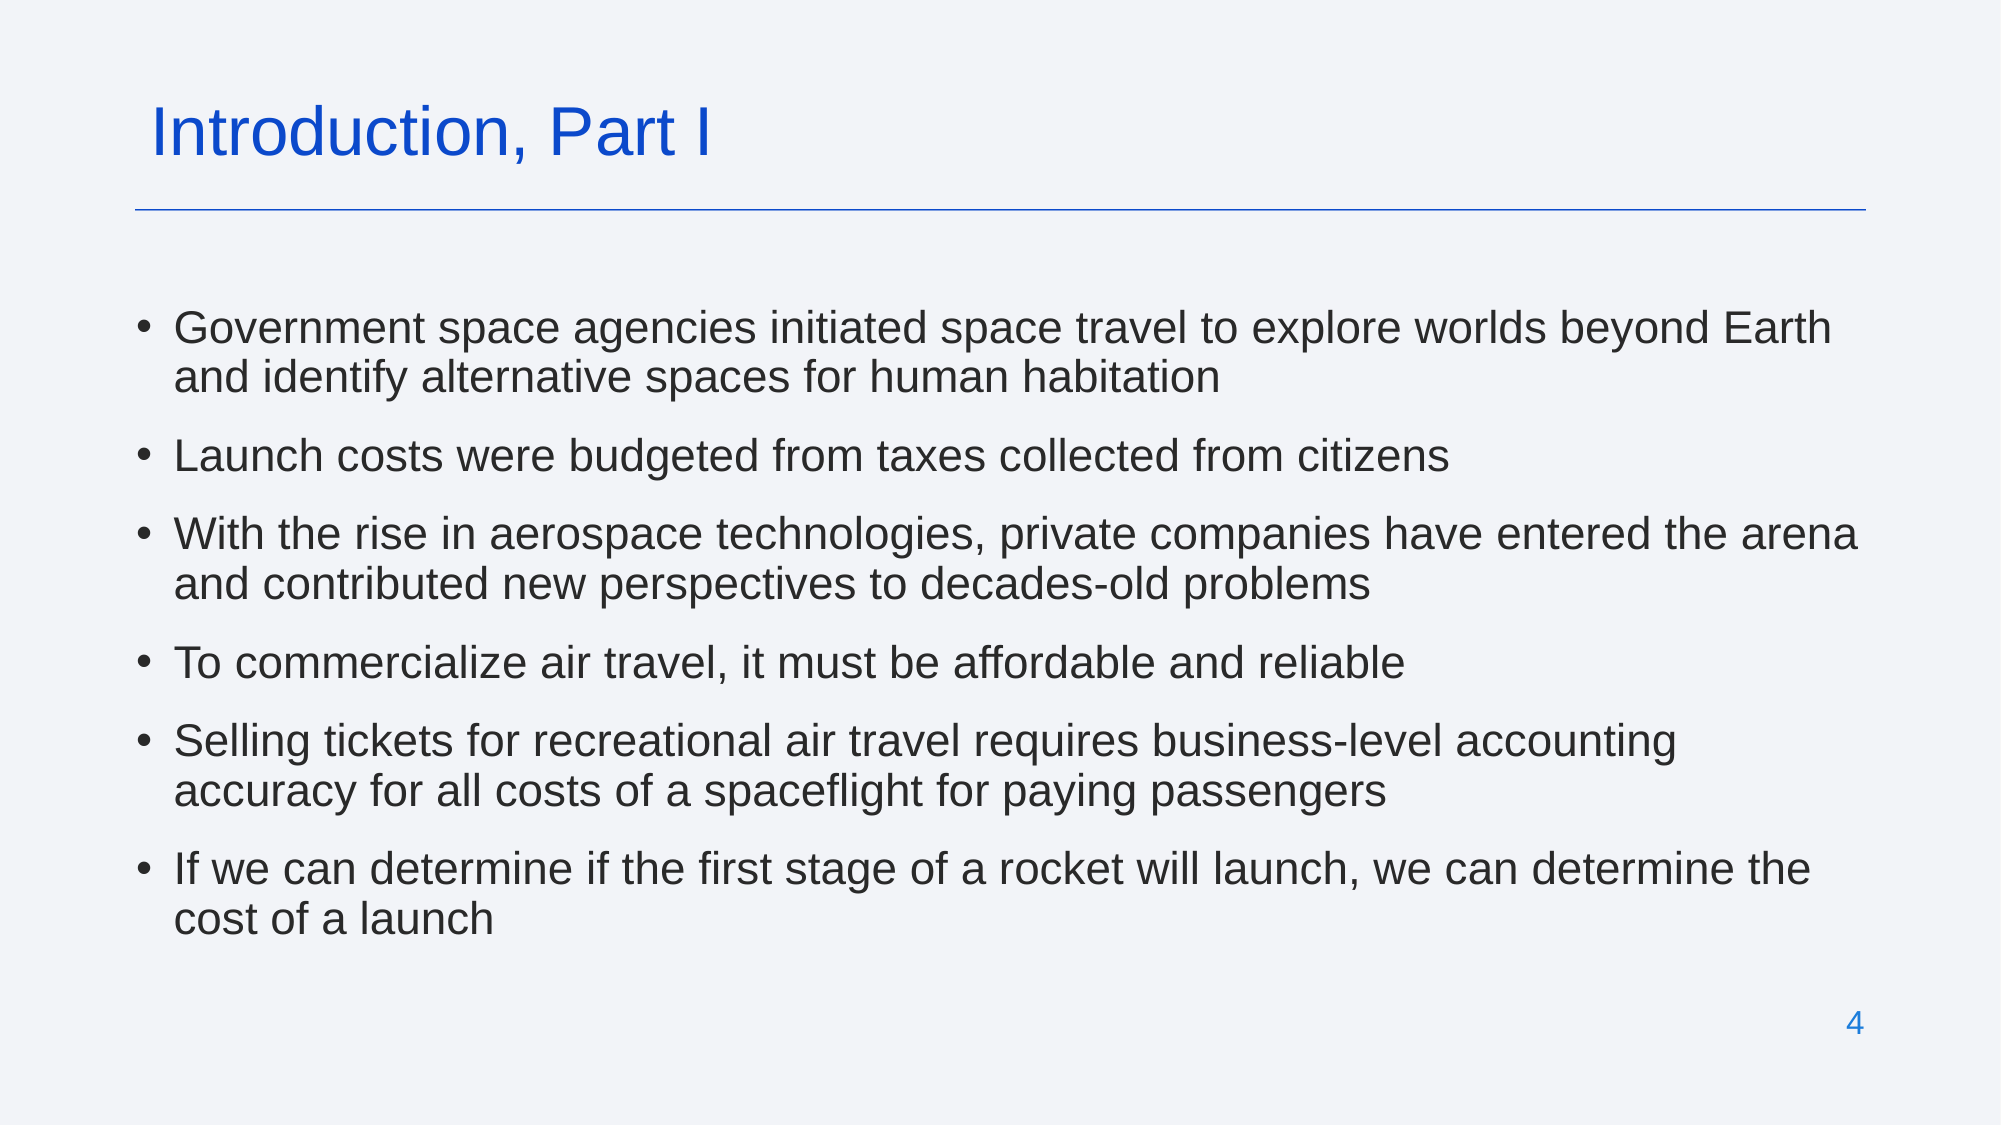

Introduction, Part I
Government space agencies initiated space travel to explore worlds beyond Earth and identify alternative spaces for human habitation
Launch costs were budgeted from taxes collected from citizens
With the rise in aerospace technologies, private companies have entered the arena and contributed new perspectives to decades-old problems
To commercialize air travel, it must be affordable and reliable
Selling tickets for recreational air travel requires business-level accounting accuracy for all costs of a spaceflight for paying passengers
If we can determine if the first stage of a rocket will launch, we can determine the cost of a launch
4